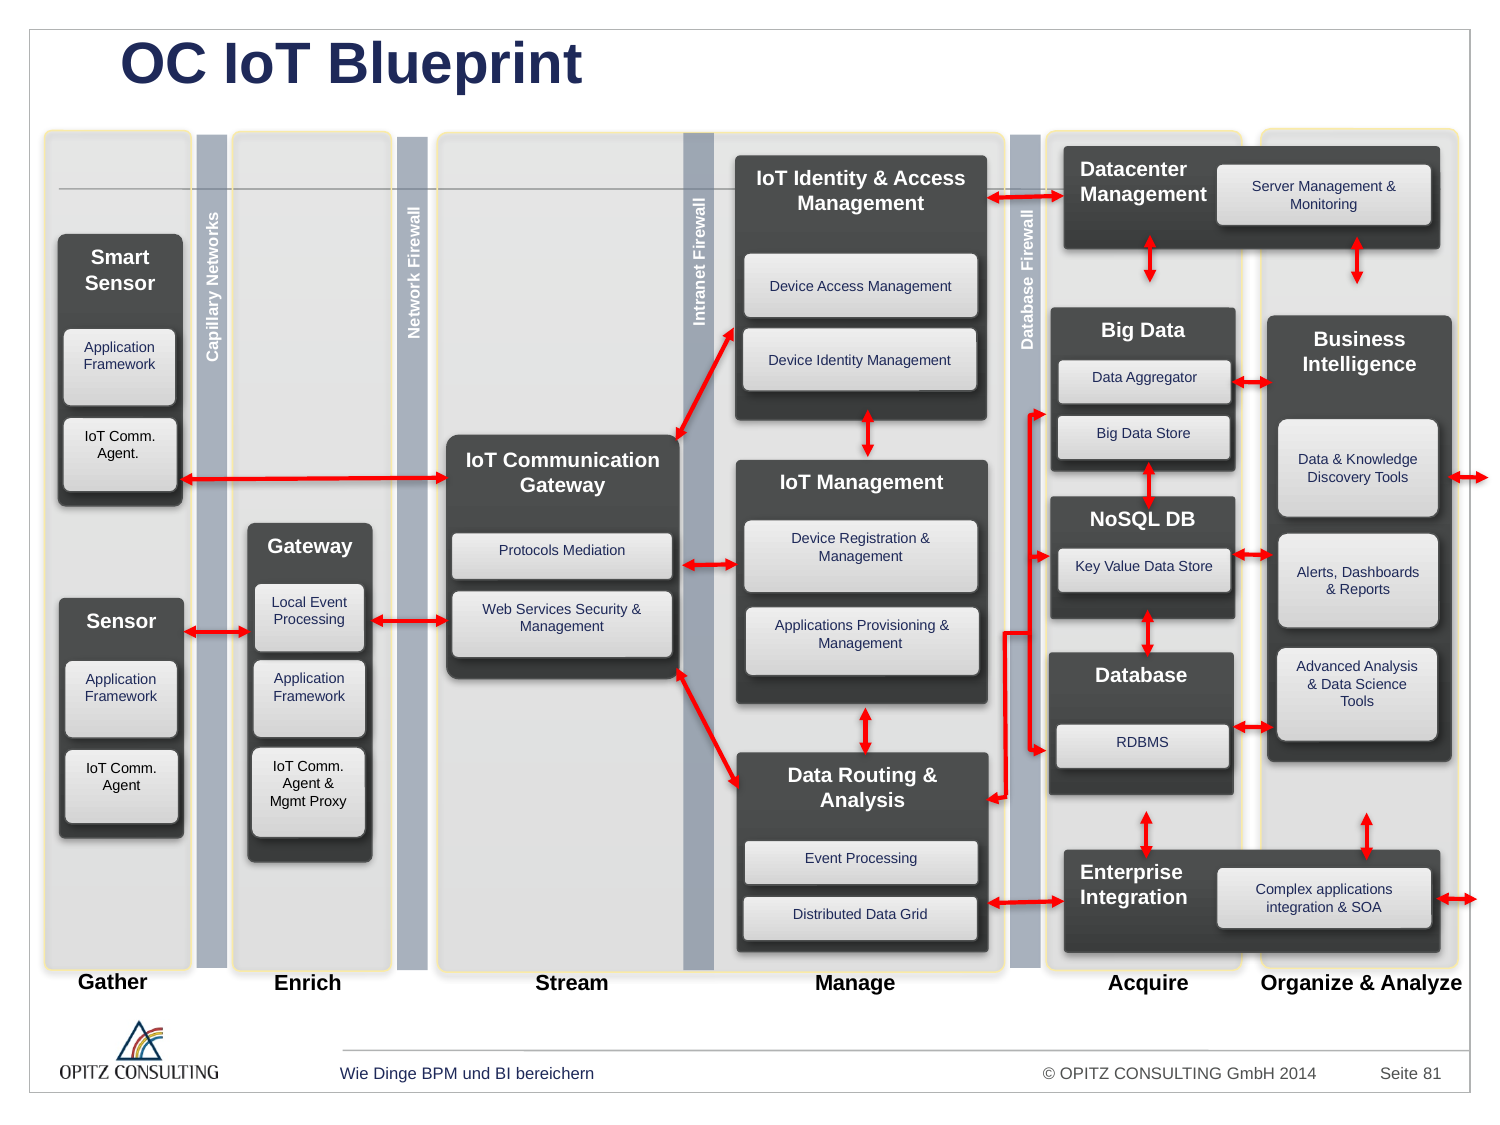

# OC IoT Blueprint

Datacenter
Management
IoT Identity & Access Management
Device Access Management
Device Identity Management
Server Management & Monitoring
Intranet Firewall
Network Firewall
Database Firewall
Smart Sensor
Capillary Networks
Big Data
Data Aggregator
Big Data Store
Business Intelligence
Application Framework

IoT Comm. Agent.
Data & Knowledge Discovery Tools
IoT Communication Gateway
Protocols Mediation
Web Services Security & Management
IoT Management
Device Registration & Management
Applications Provisioning & Management
NoSQL DB
Key Value Data Store
Gateway
Alerts, Dashboards & Reports
Local Event Processing
Sensor
Advanced Analysis & Data Science Tools
Database
RDBMS
Application Framework
Application Framework
IoT Comm. Agent & Mgmt Proxy
IoT Comm. Agent
Data Routing & Analysis
Event Processing
Distributed Data Grid
Enterprise
Integration
Complex applications integration & SOA
Gather
Enrich
Stream
Manage
Acquire
Organize & Analyze